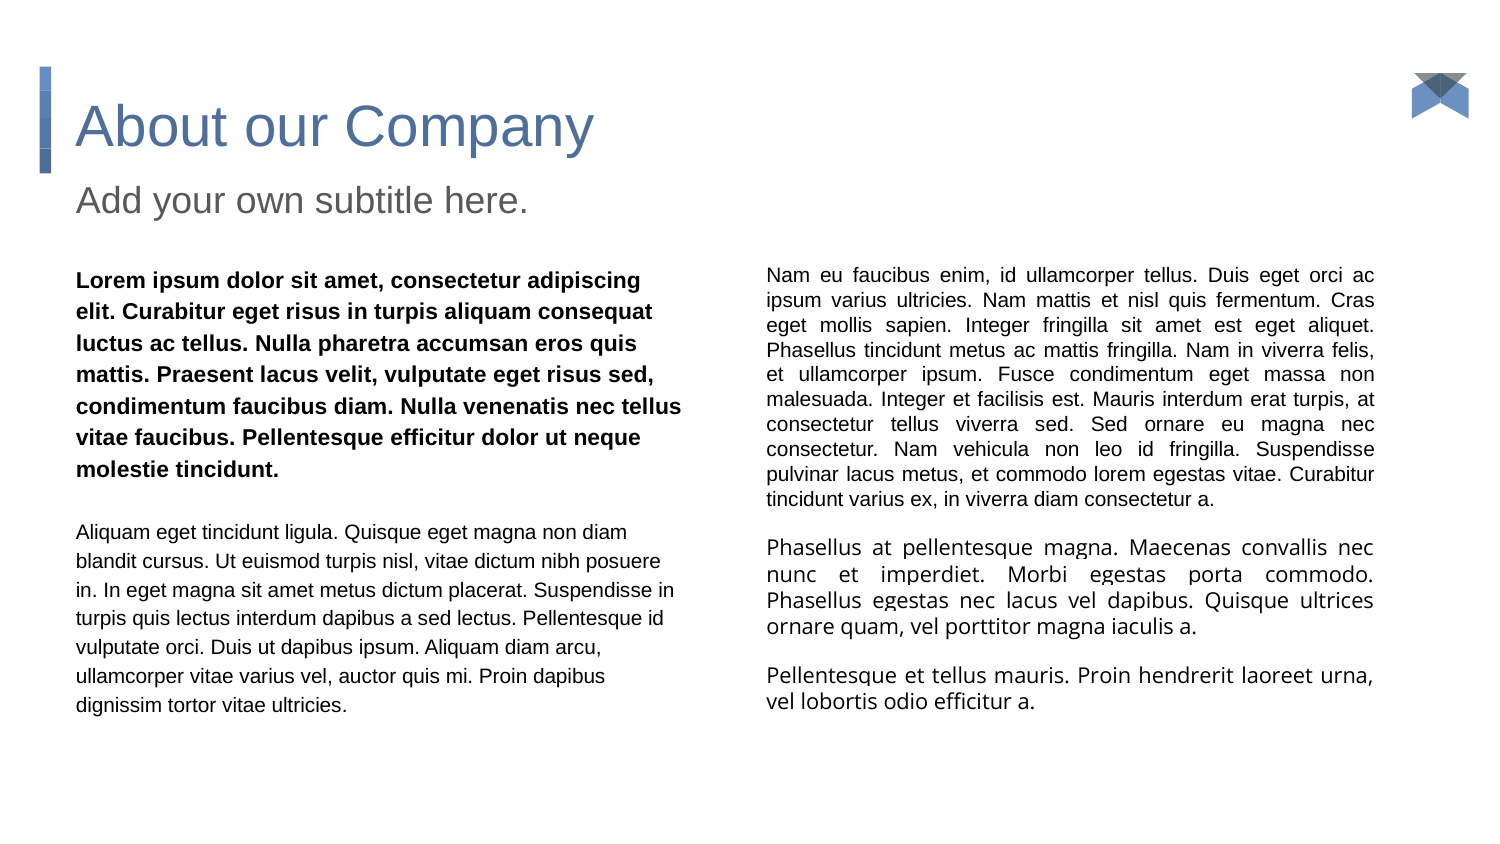

# About our Company
Add your own subtitle here.
Lorem ipsum dolor sit amet, consectetur adipiscing elit. Curabitur eget risus in turpis aliquam consequat luctus ac tellus. Nulla pharetra accumsan eros quis mattis. Praesent lacus velit, vulputate eget risus sed, condimentum faucibus diam. Nulla venenatis nec tellus vitae faucibus. Pellentesque efficitur dolor ut neque molestie tincidunt.
Aliquam eget tincidunt ligula. Quisque eget magna non diam blandit cursus. Ut euismod turpis nisl, vitae dictum nibh posuere in. In eget magna sit amet metus dictum placerat. Suspendisse in turpis quis lectus interdum dapibus a sed lectus. Pellentesque id vulputate orci. Duis ut dapibus ipsum. Aliquam diam arcu, ullamcorper vitae varius vel, auctor quis mi. Proin dapibus dignissim tortor vitae ultricies.
Nam eu faucibus enim, id ullamcorper tellus. Duis eget orci ac ipsum varius ultricies. Nam mattis et nisl quis fermentum. Cras eget mollis sapien. Integer fringilla sit amet est eget aliquet. Phasellus tincidunt metus ac mattis fringilla. Nam in viverra felis, et ullamcorper ipsum. Fusce condimentum eget massa non malesuada. Integer et facilisis est. Mauris interdum erat turpis, at consectetur tellus viverra sed. Sed ornare eu magna nec consectetur. Nam vehicula non leo id fringilla. Suspendisse pulvinar lacus metus, et commodo lorem egestas vitae. Curabitur tincidunt varius ex, in viverra diam consectetur a.
Phasellus at pellentesque magna. Maecenas convallis nec nunc et imperdiet. Morbi egestas porta commodo. Phasellus egestas nec lacus vel dapibus. Quisque ultrices ornare quam, vel porttitor magna iaculis a.
Pellentesque et tellus mauris. Proin hendrerit laoreet urna, vel lobortis odio efficitur a.